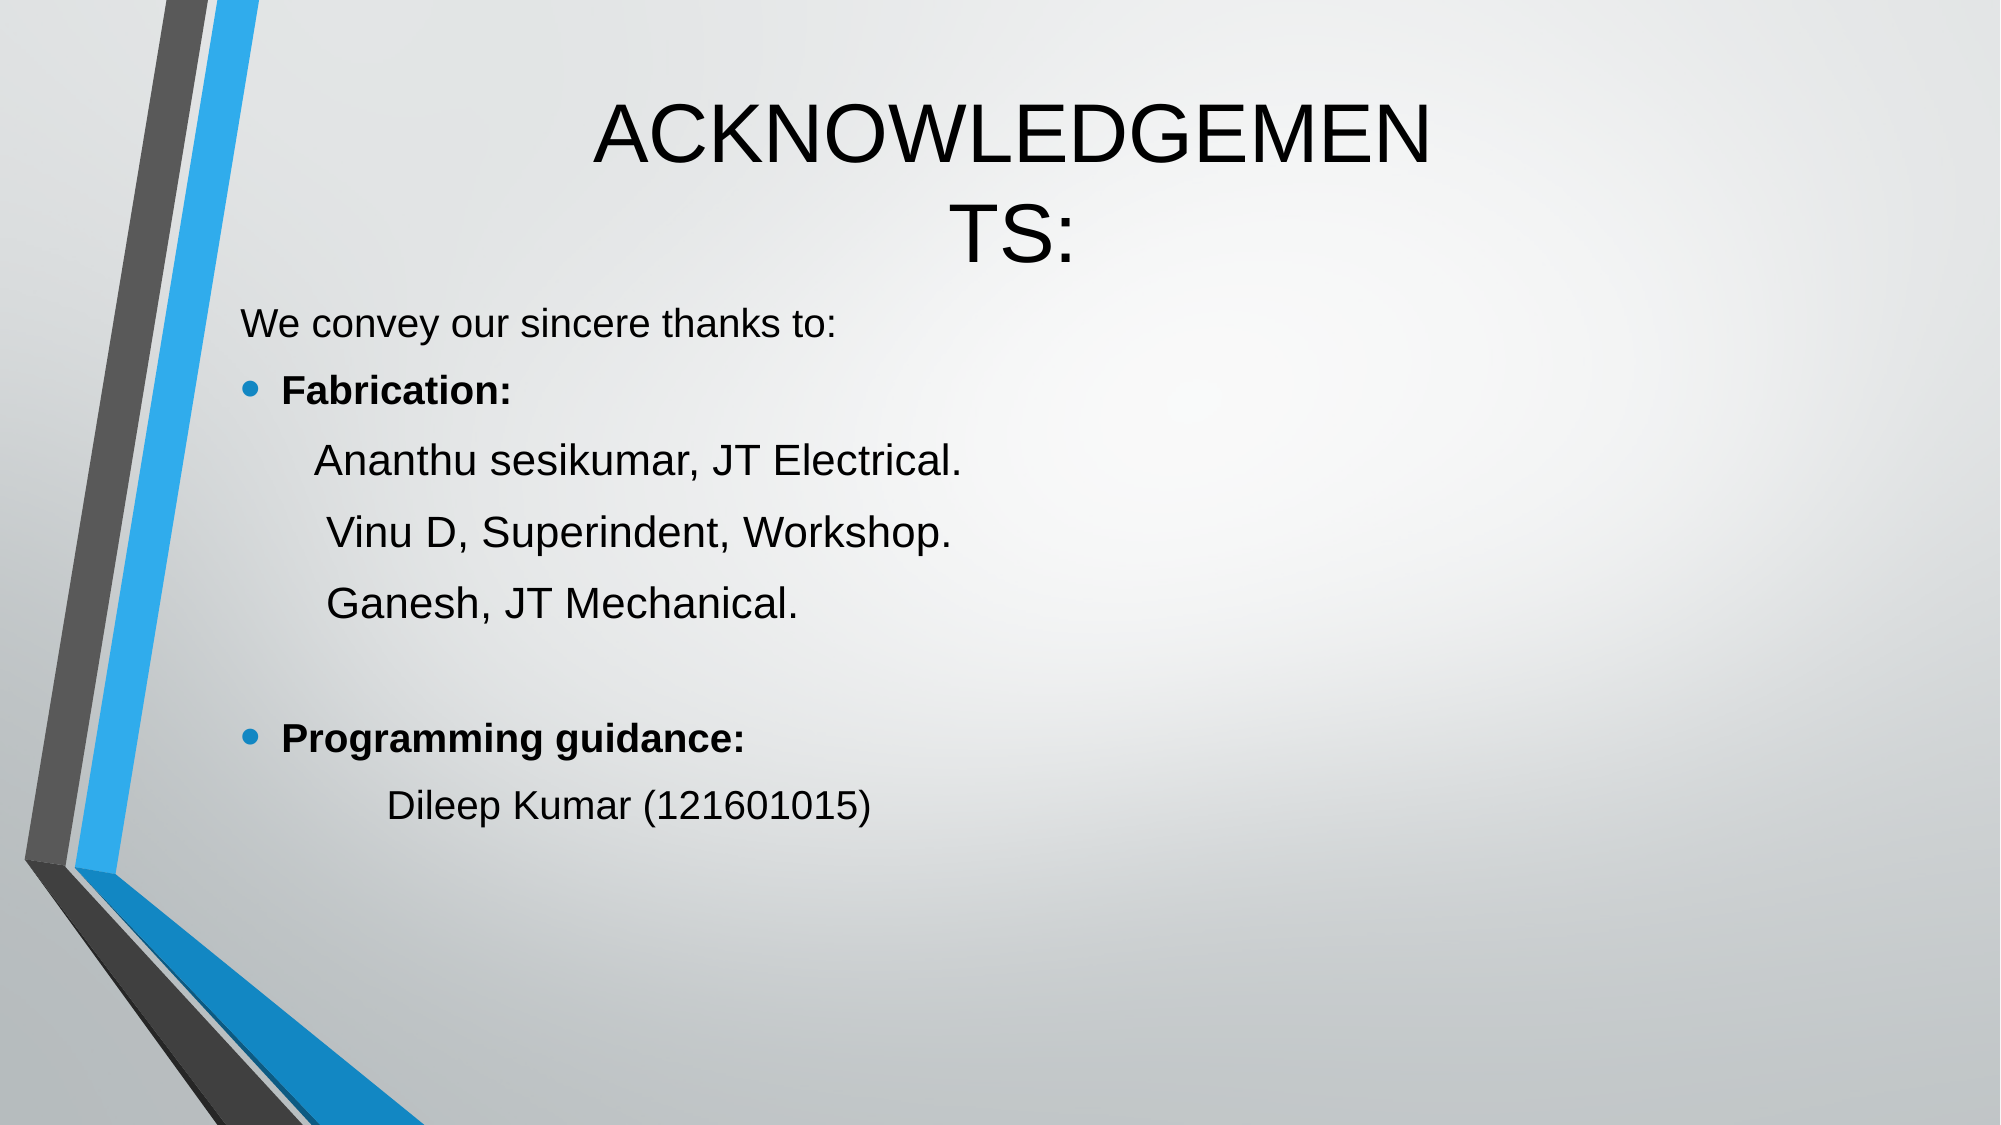

# ACKNOWLEDGEMENTS:
We convey our sincere thanks to:
Fabrication:
      Ananthu sesikumar, JT Electrical.
       Vinu D, Superindent, Workshop.
       Ganesh, JT Mechanical.

Programming guidance:
             Dileep Kumar (121601015)